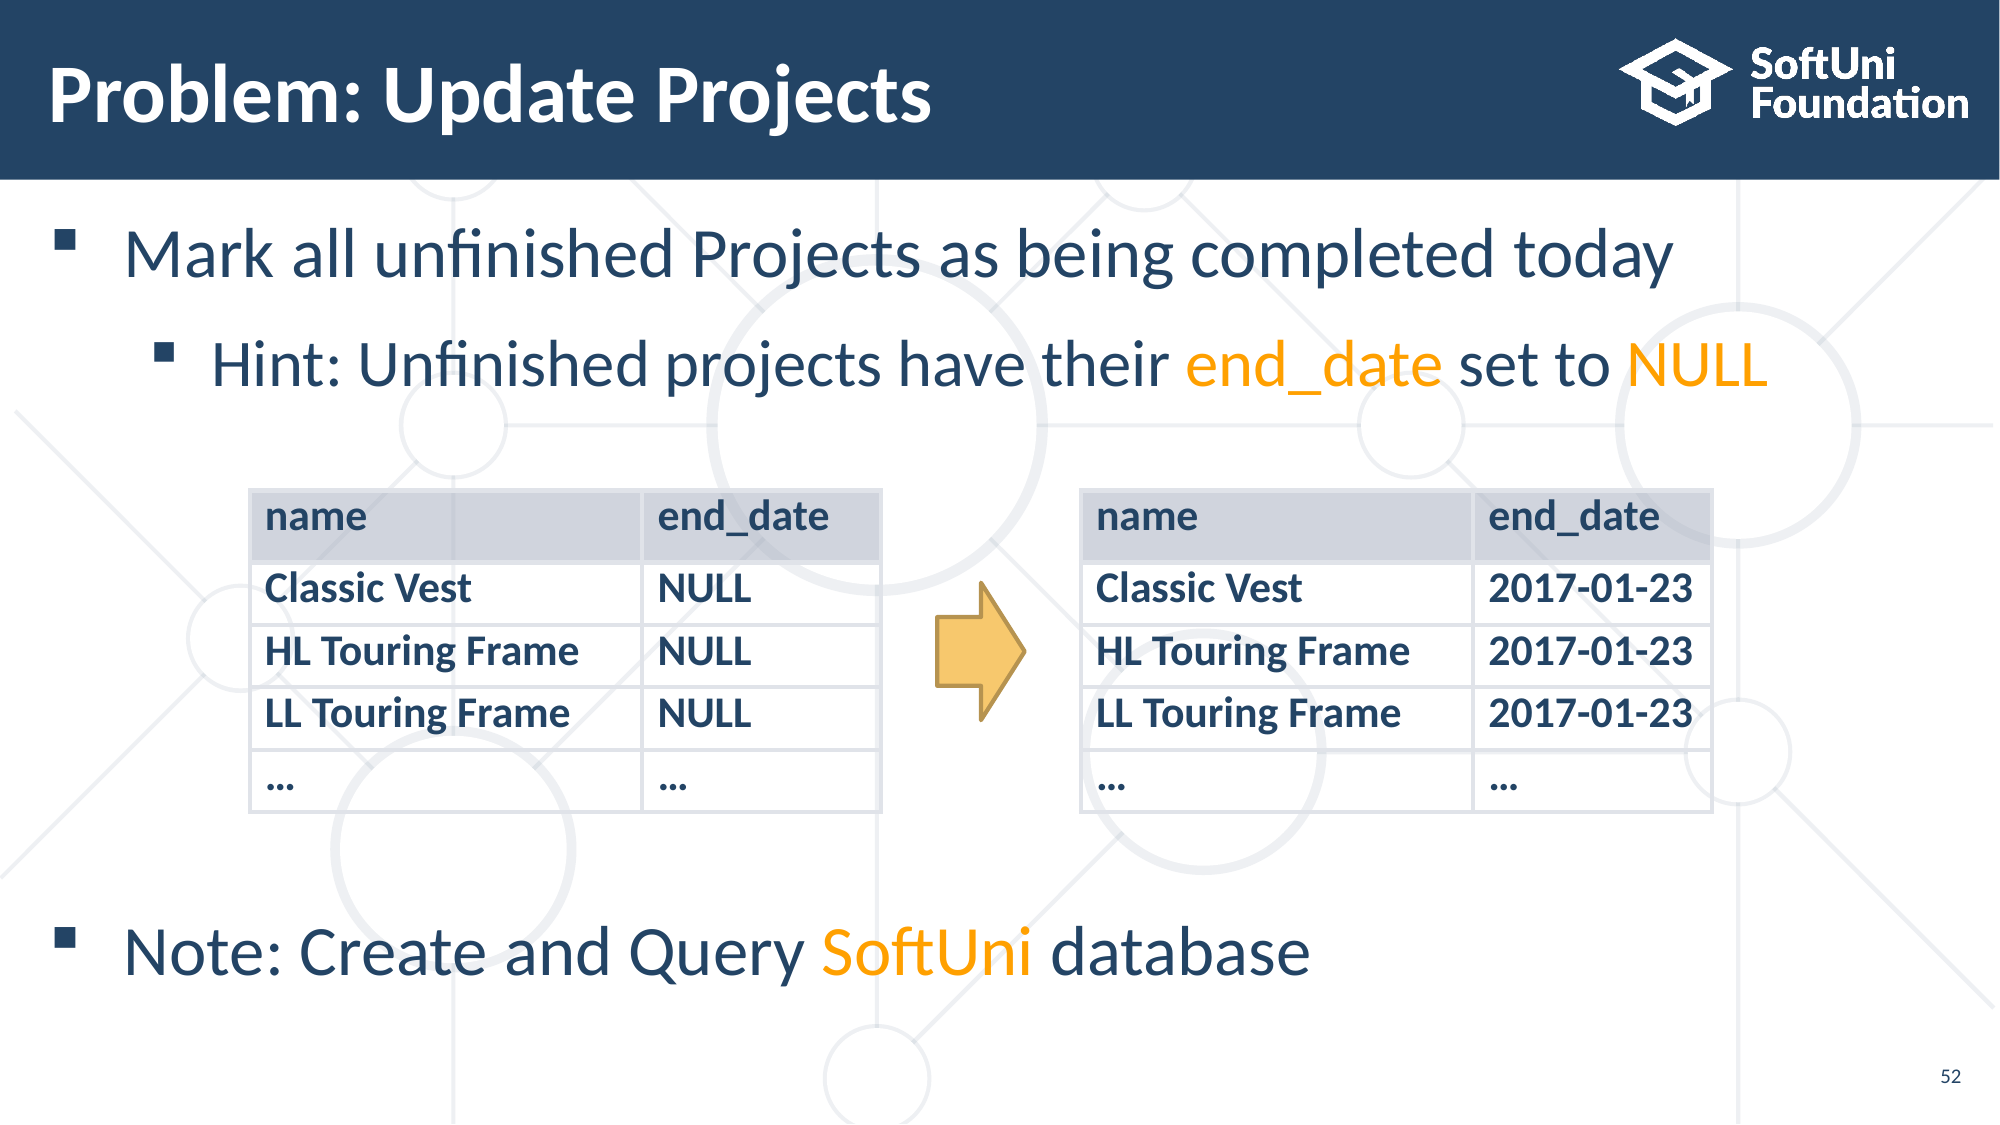

# Problem: Update Projects
Mark all unfinished Projects as being completed today
Hint: Unfinished projects have their end_date set to NULL
Note: Create and Query SoftUni database
| name | end\_date |
| --- | --- |
| Classic Vest | NULL |
| HL Touring Frame | NULL |
| LL Touring Frame | NULL |
| … | … |
| name | end\_date |
| --- | --- |
| Classic Vest | 2017-01-23 |
| HL Touring Frame | 2017-01-23 |
| LL Touring Frame | 2017-01-23 |
| … | … |

52